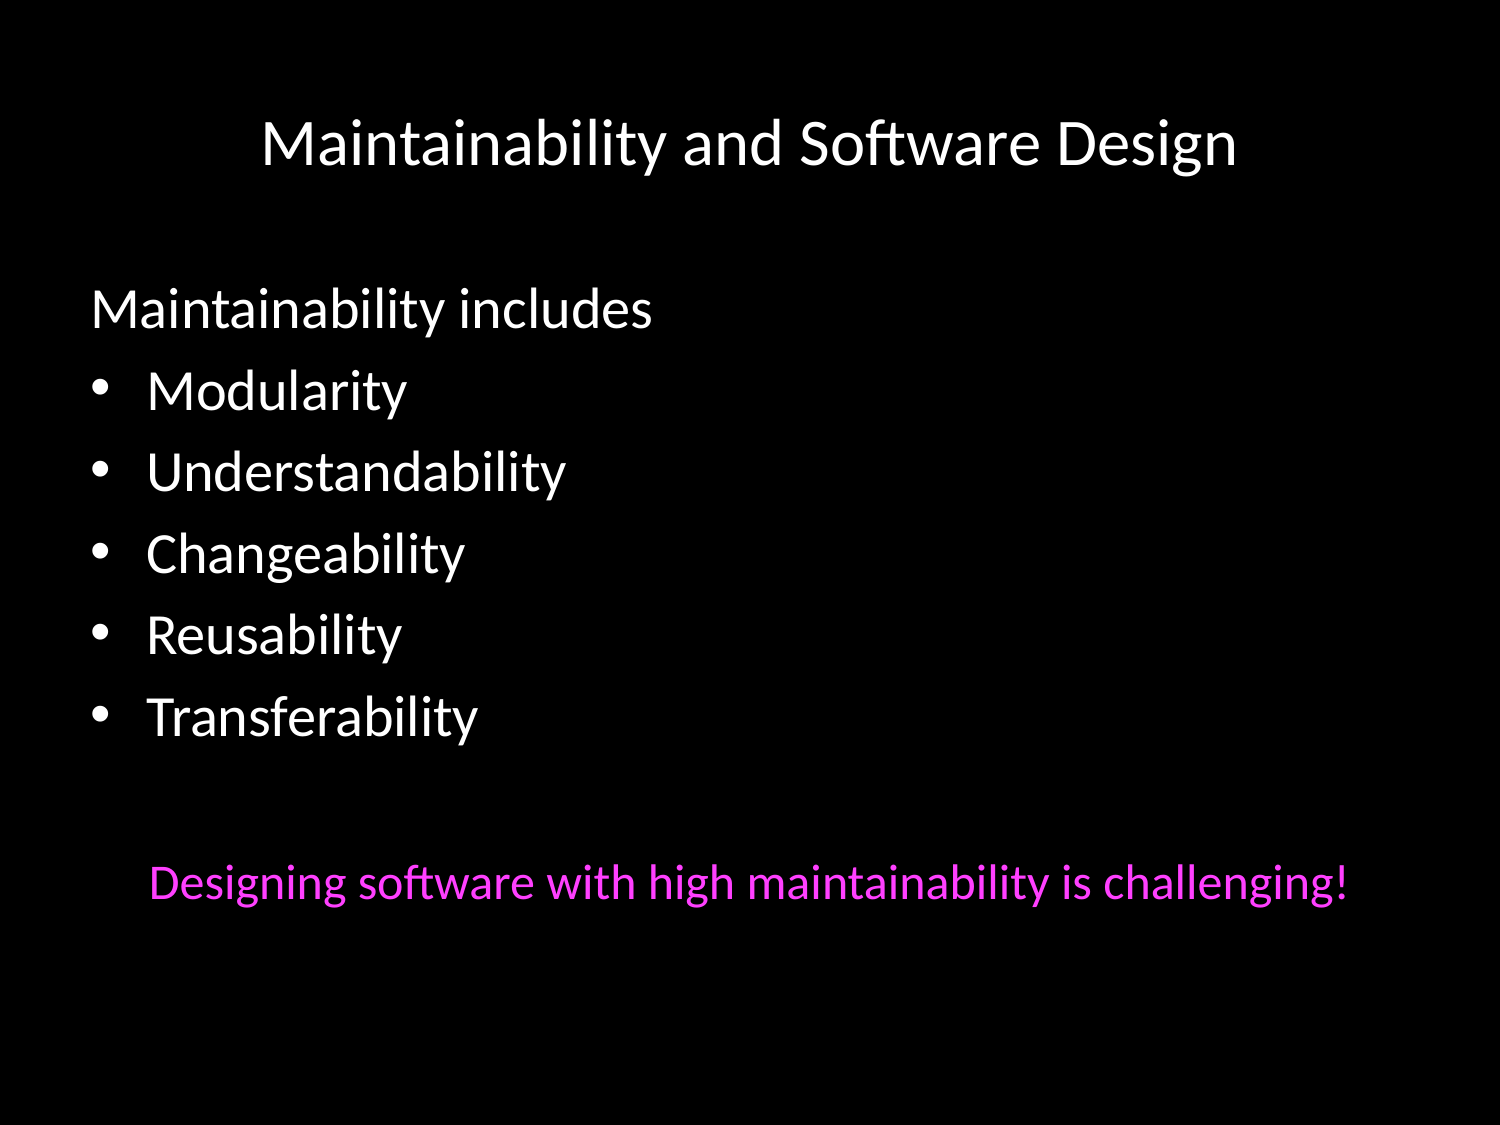

# Maintainability and Software Design
Maintainability includes
Modularity
Understandability
Changeability
Reusability
Transferability
Designing software with high maintainability is challenging!